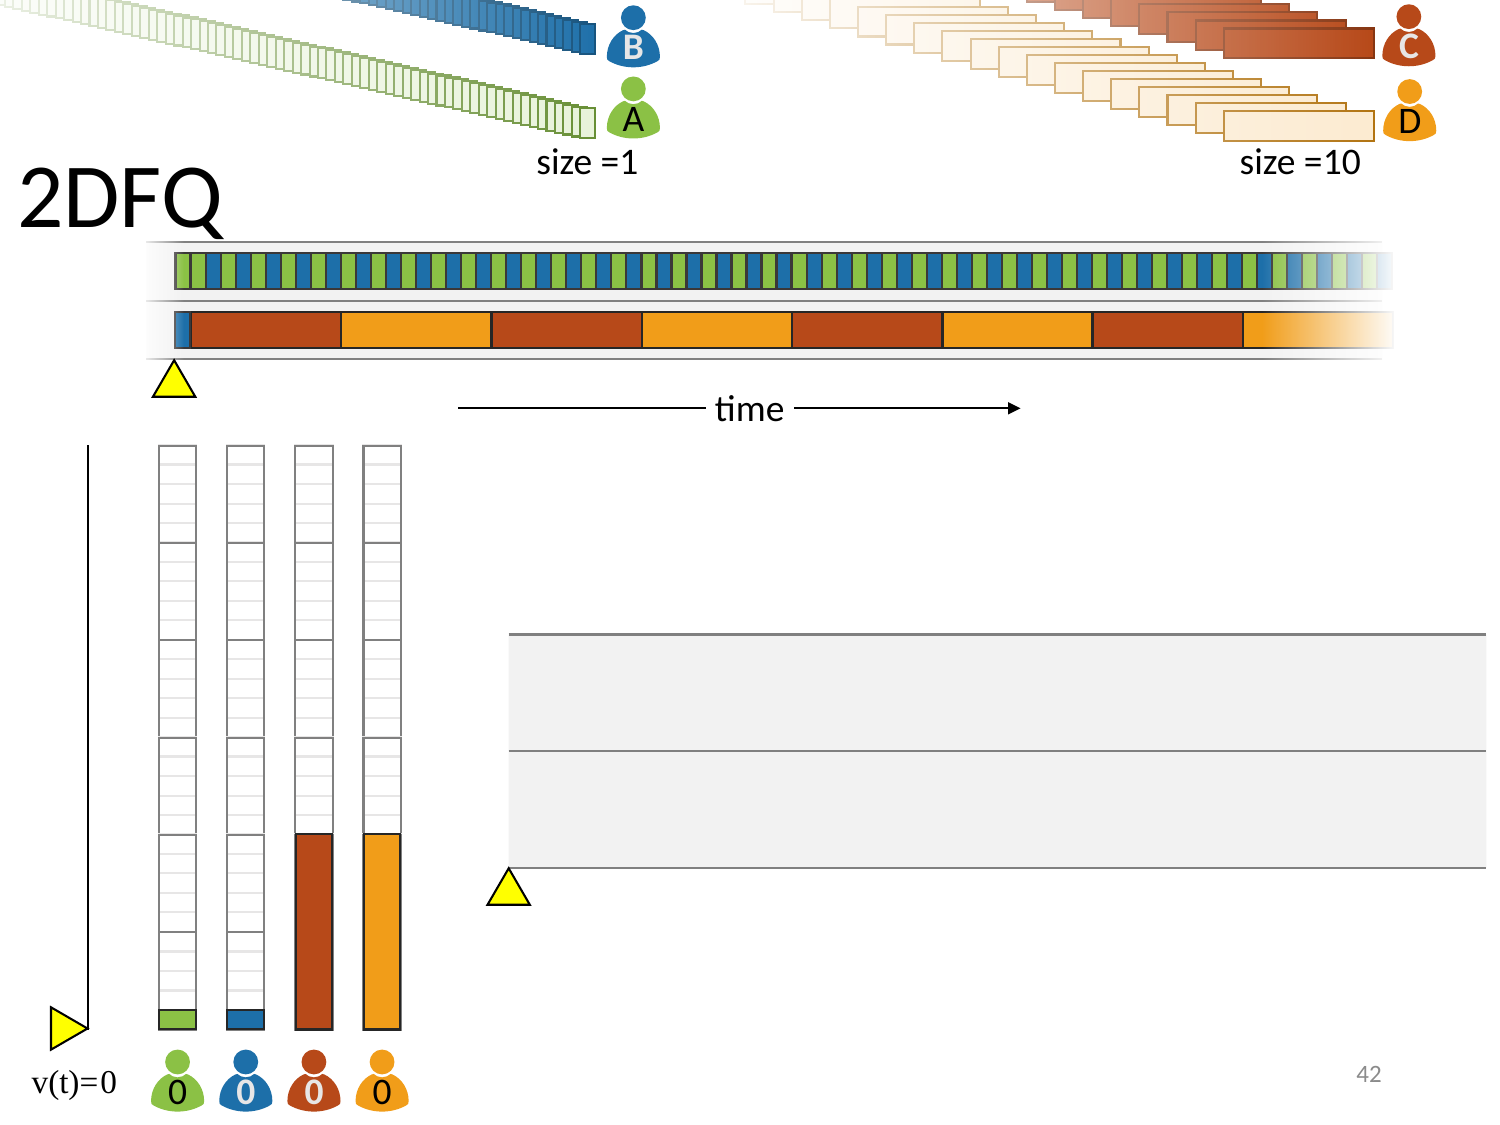

C
B
A
D
2DFQ
size =1
size =10

time

0

0

0

0

42
v(t)=
0